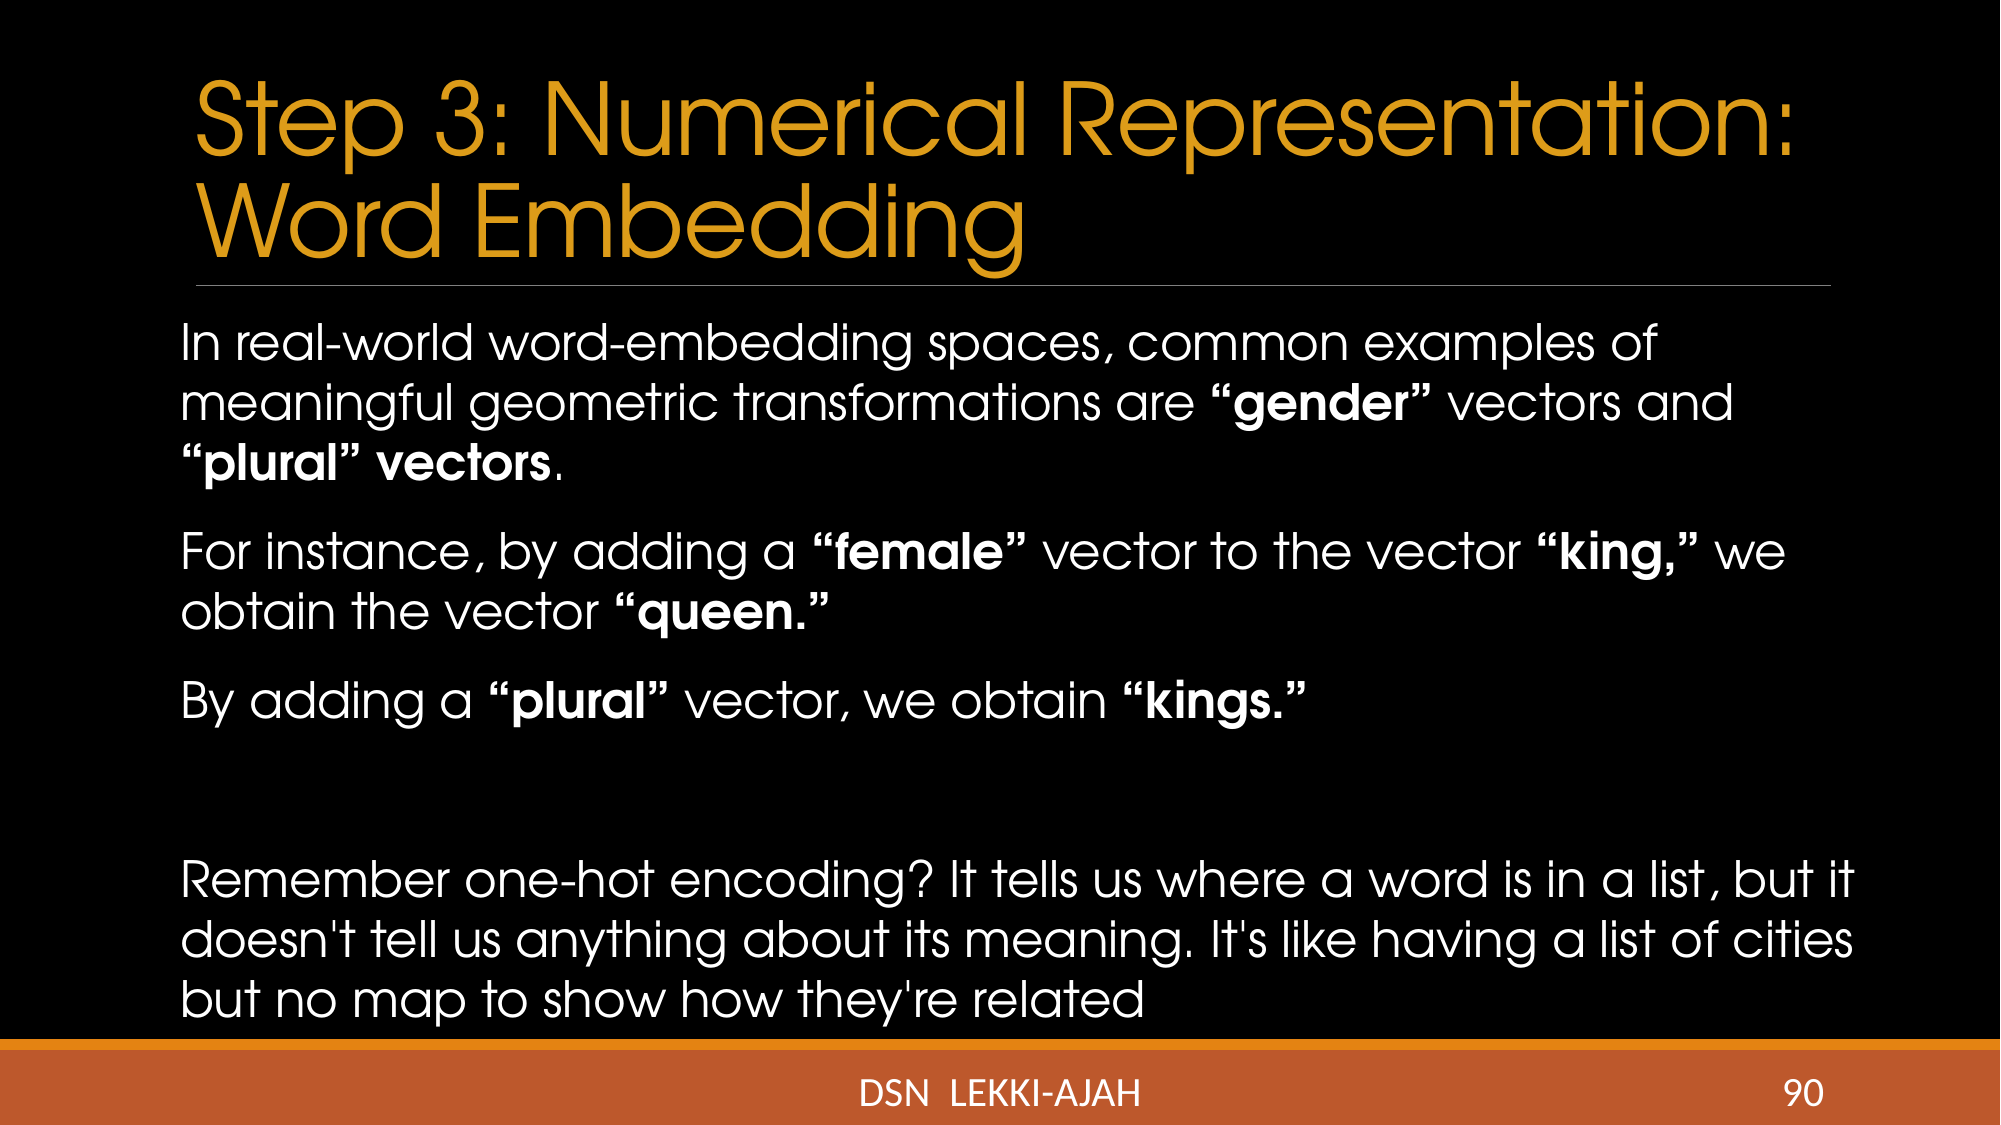

# Step 3: Numerical Representation: Word Embedding
In real-world word-embedding spaces, common examples of meaningful geometric transformations are “gender” vectors and “plural” vectors.
For instance, by adding a “female” vector to the vector “king,” we obtain the vector “queen.”
By adding a “plural” vector, we obtain “kings.”

Remember one-hot encoding? It tells us where a word is in a list, but it doesn't tell us anything about its meaning. It's like having a list of cities but no map to show how they're related

DSN  LEKKI-AJAH
90